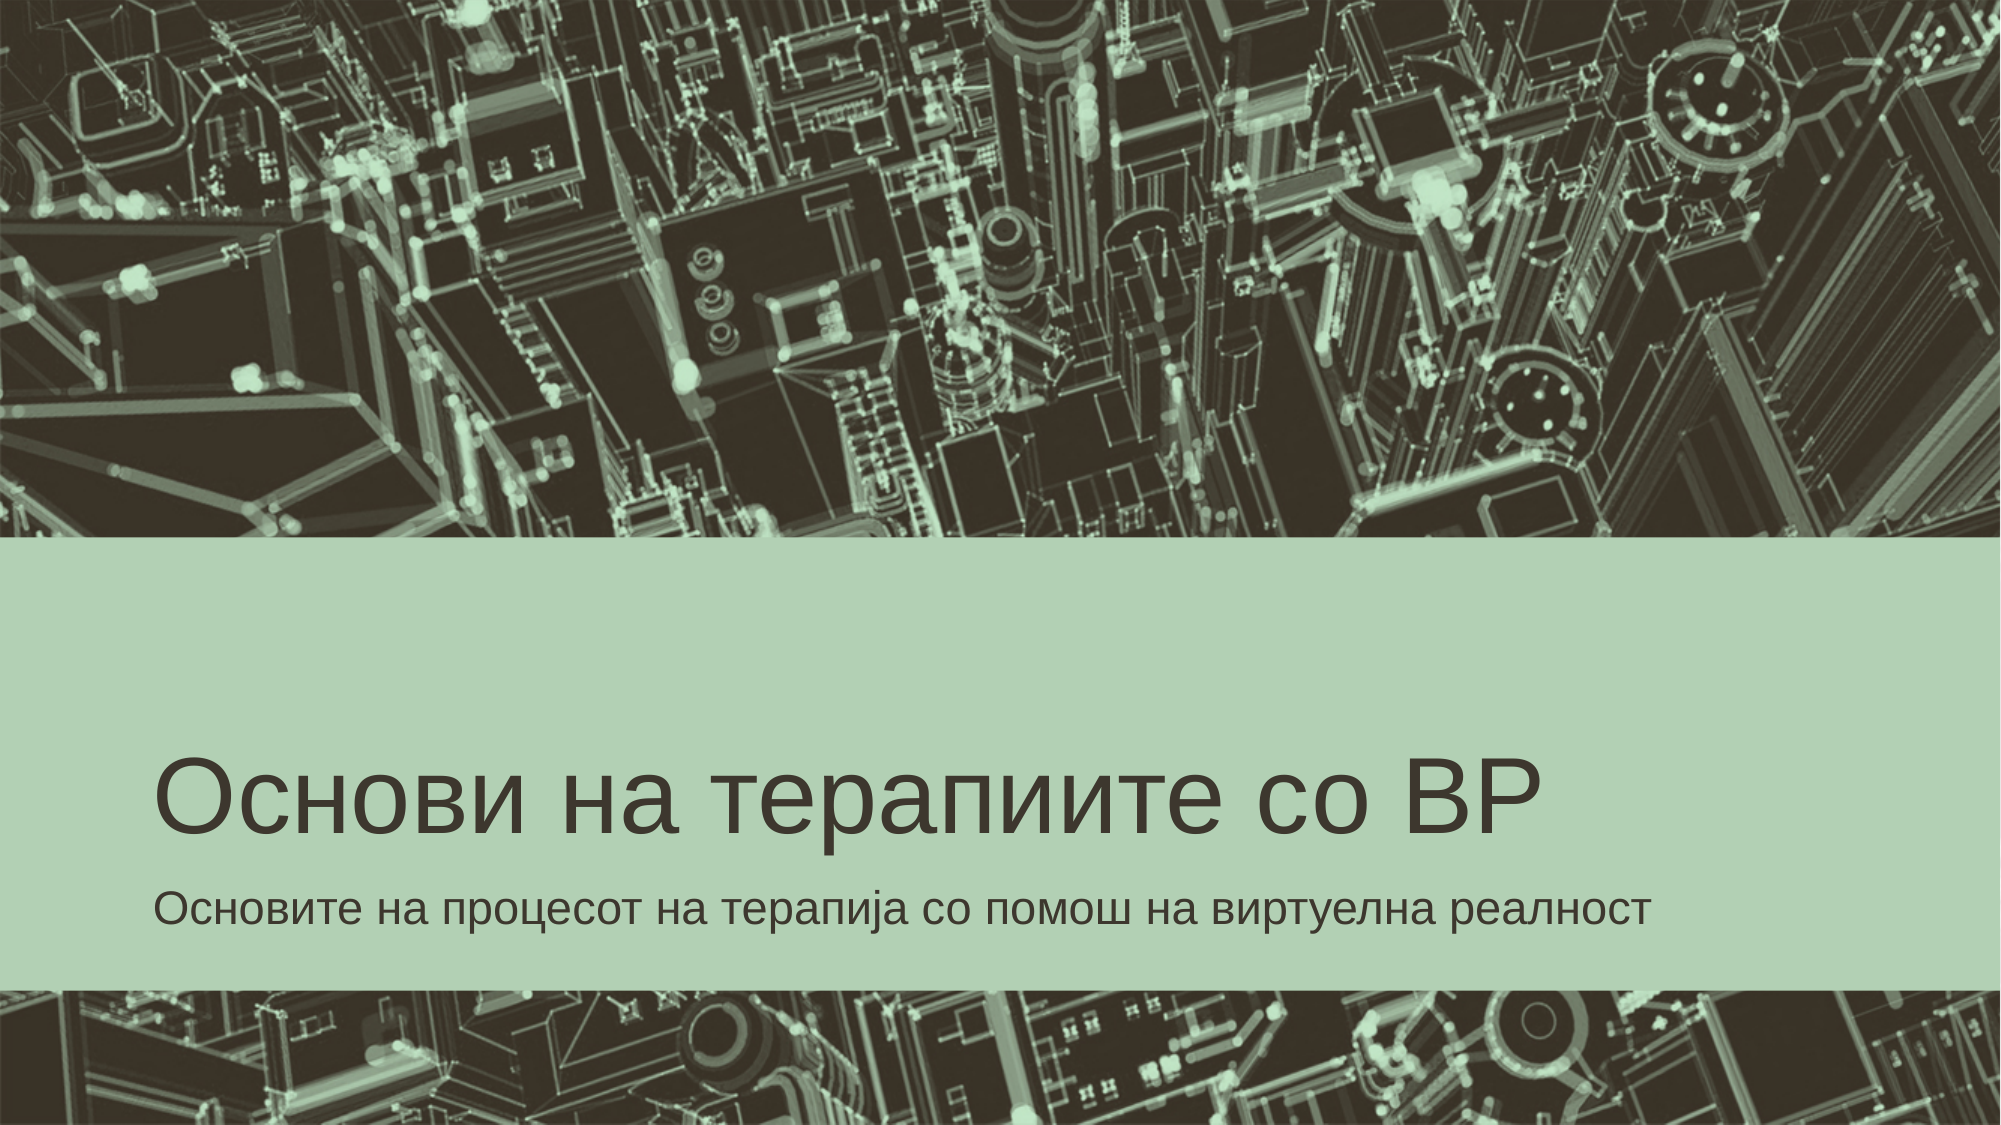

# Основи на терапиите со ВР
Основите на процесот на терапија со помош на виртуелна реалност